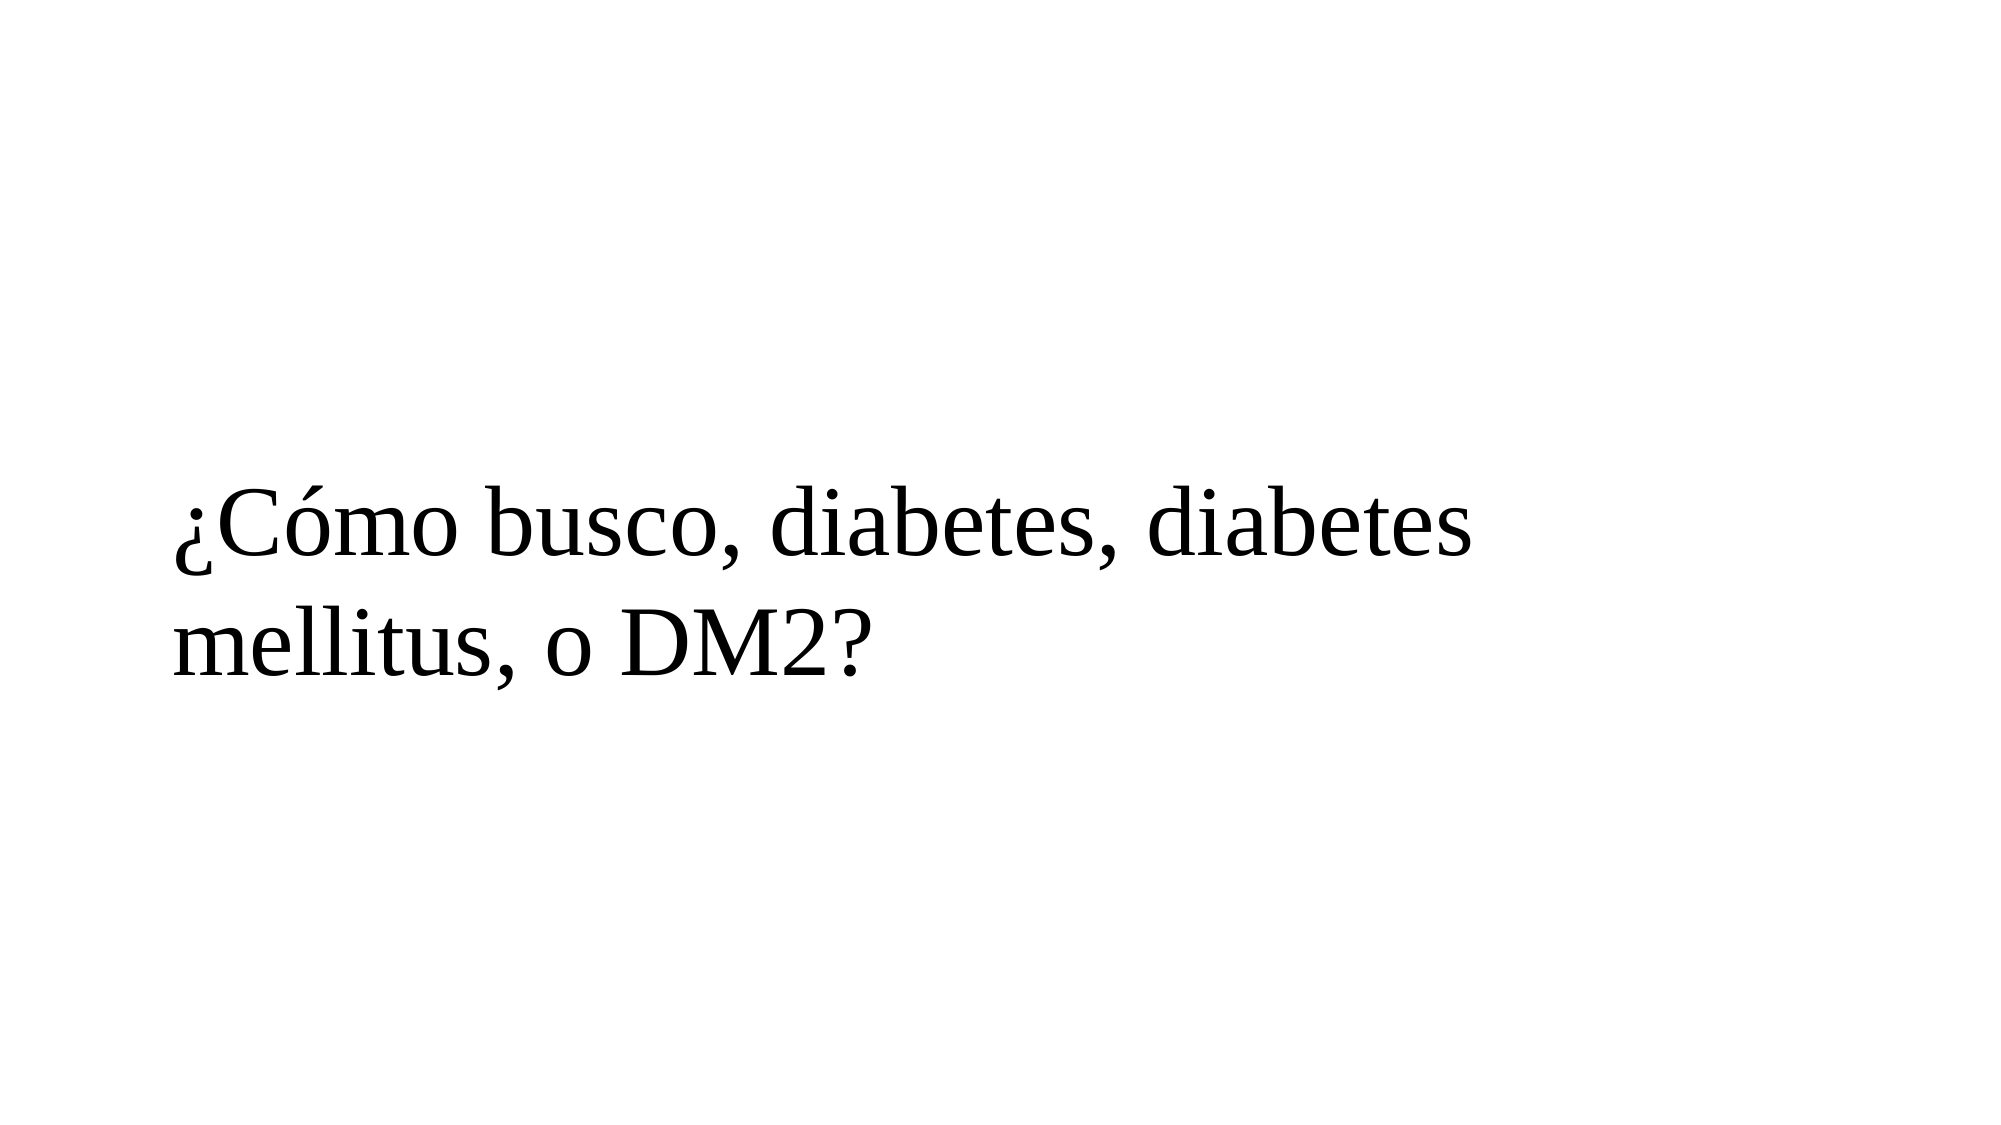

¿Cómo busco, diabetes, diabetes mellitus, o DM2?